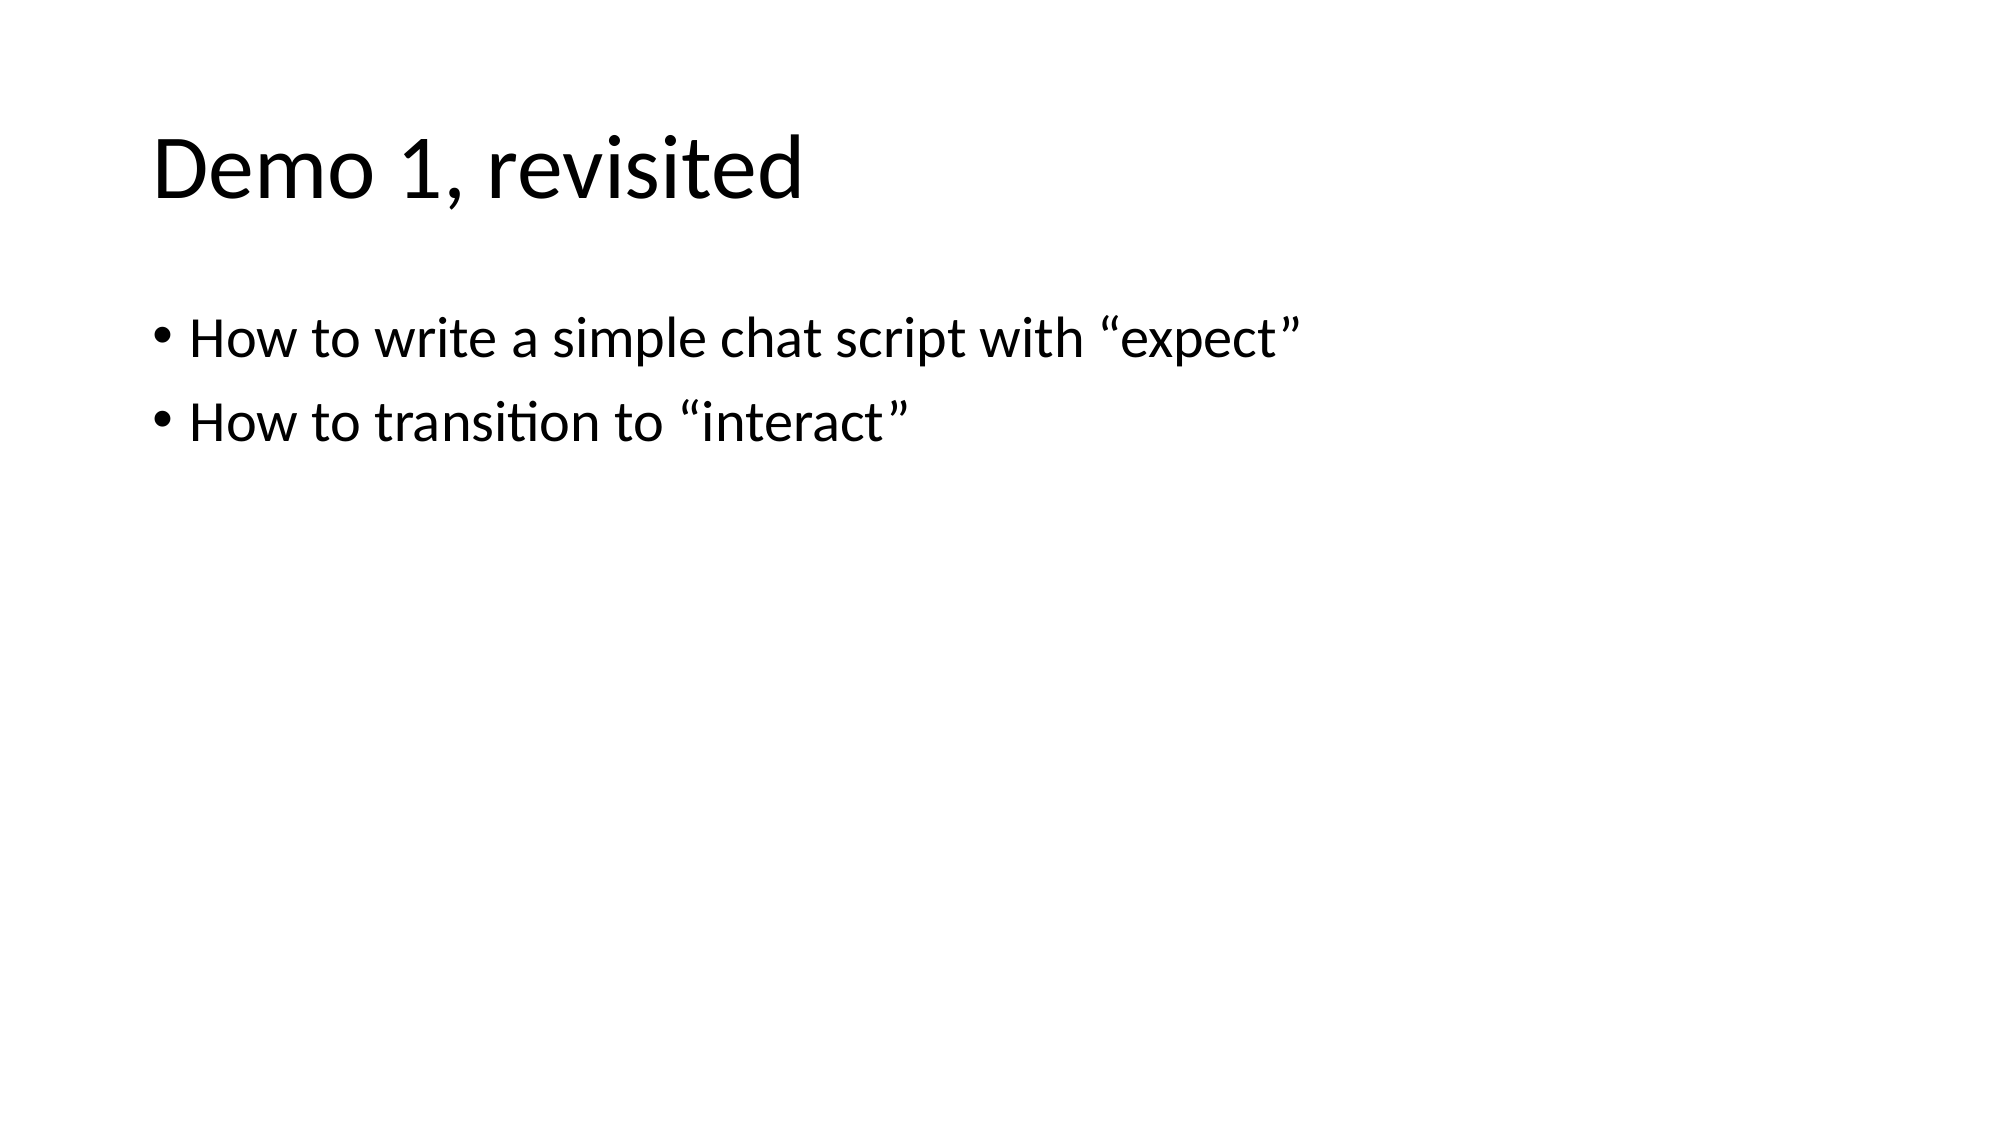

# Demo 1, revisited
How to write a simple chat script with “expect”
How to transition to “interact”